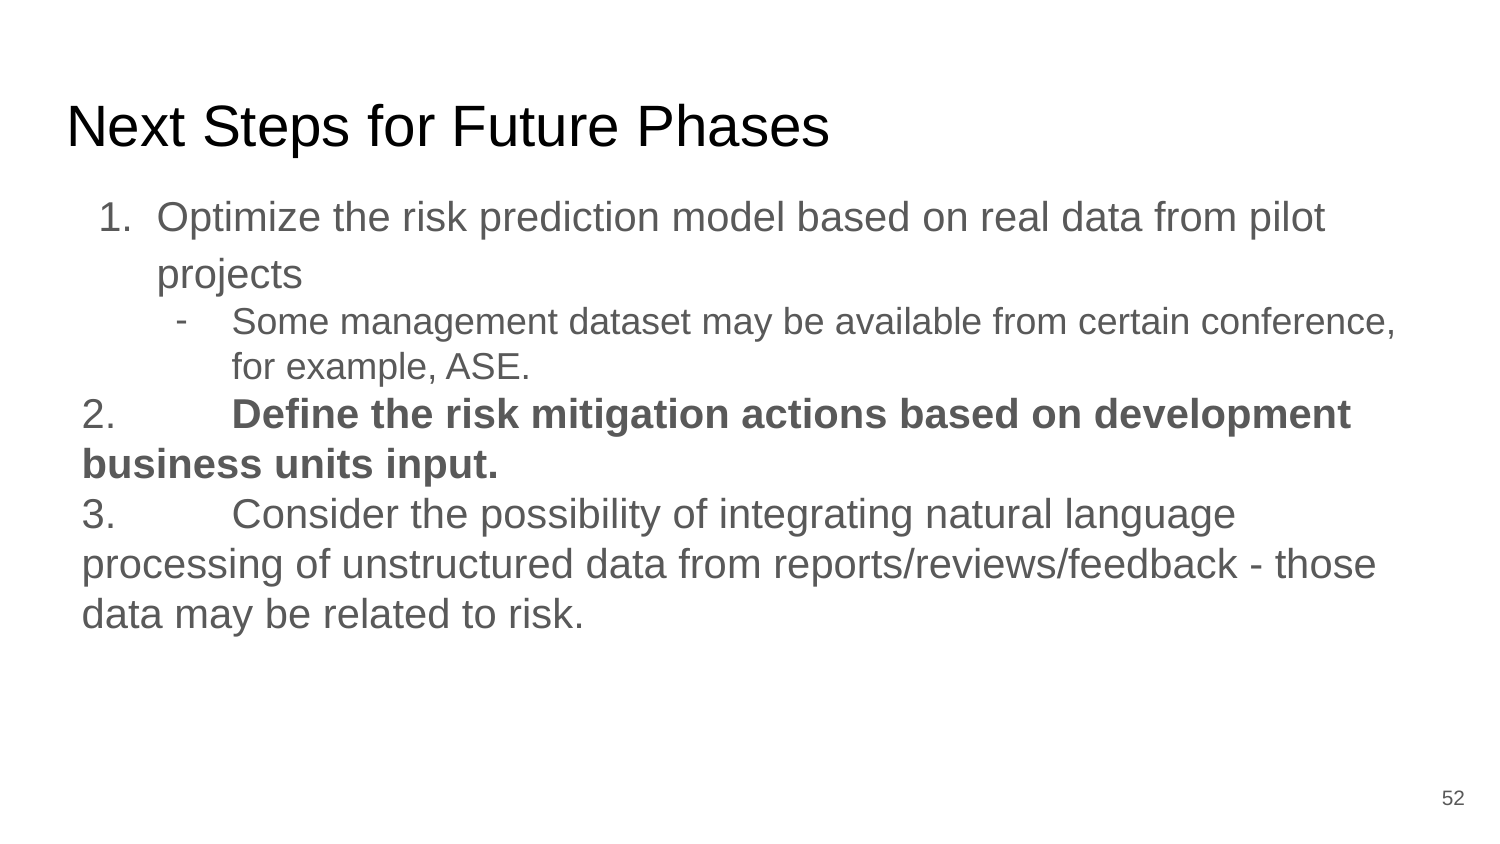

# Next Steps for Future Phases
Optimize the risk prediction model based on real data from pilot projects
Some management dataset may be available from certain conference, for example, ASE.
2.	Define the risk mitigation actions based on development business units input.
3.	Consider the possibility of integrating natural language processing of unstructured data from reports/reviews/feedback - those data may be related to risk.
52